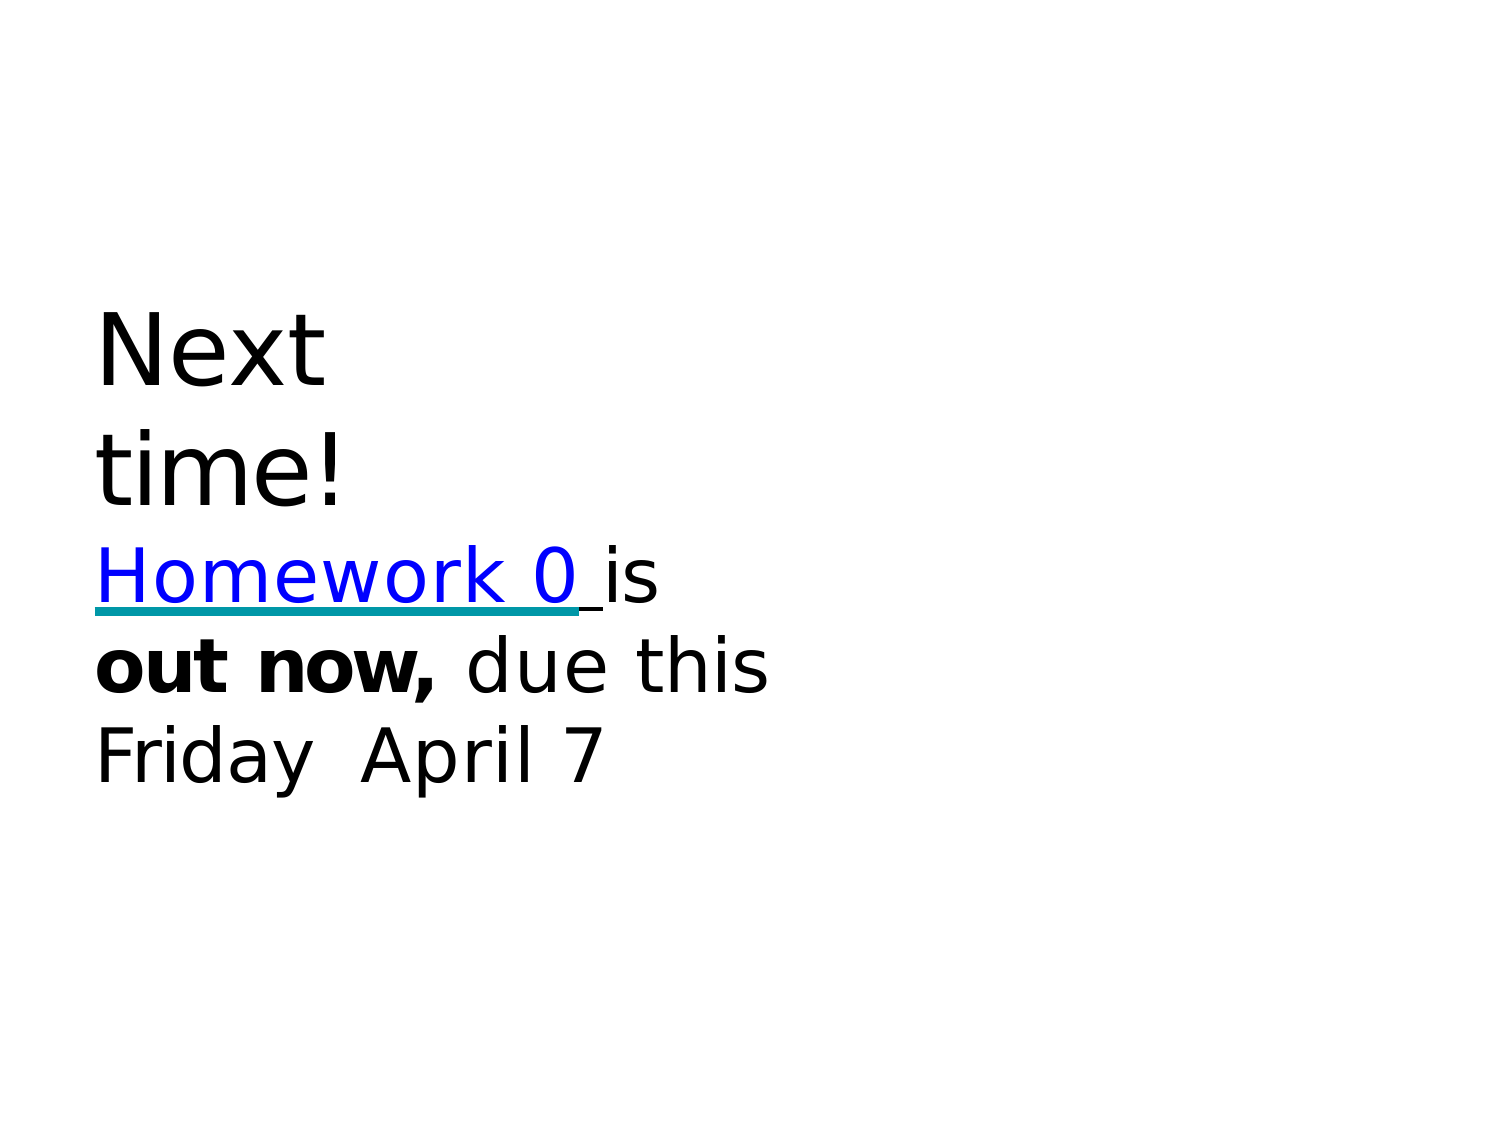

# Next time!
Homework 0 is
out now, due this Friday  April 7